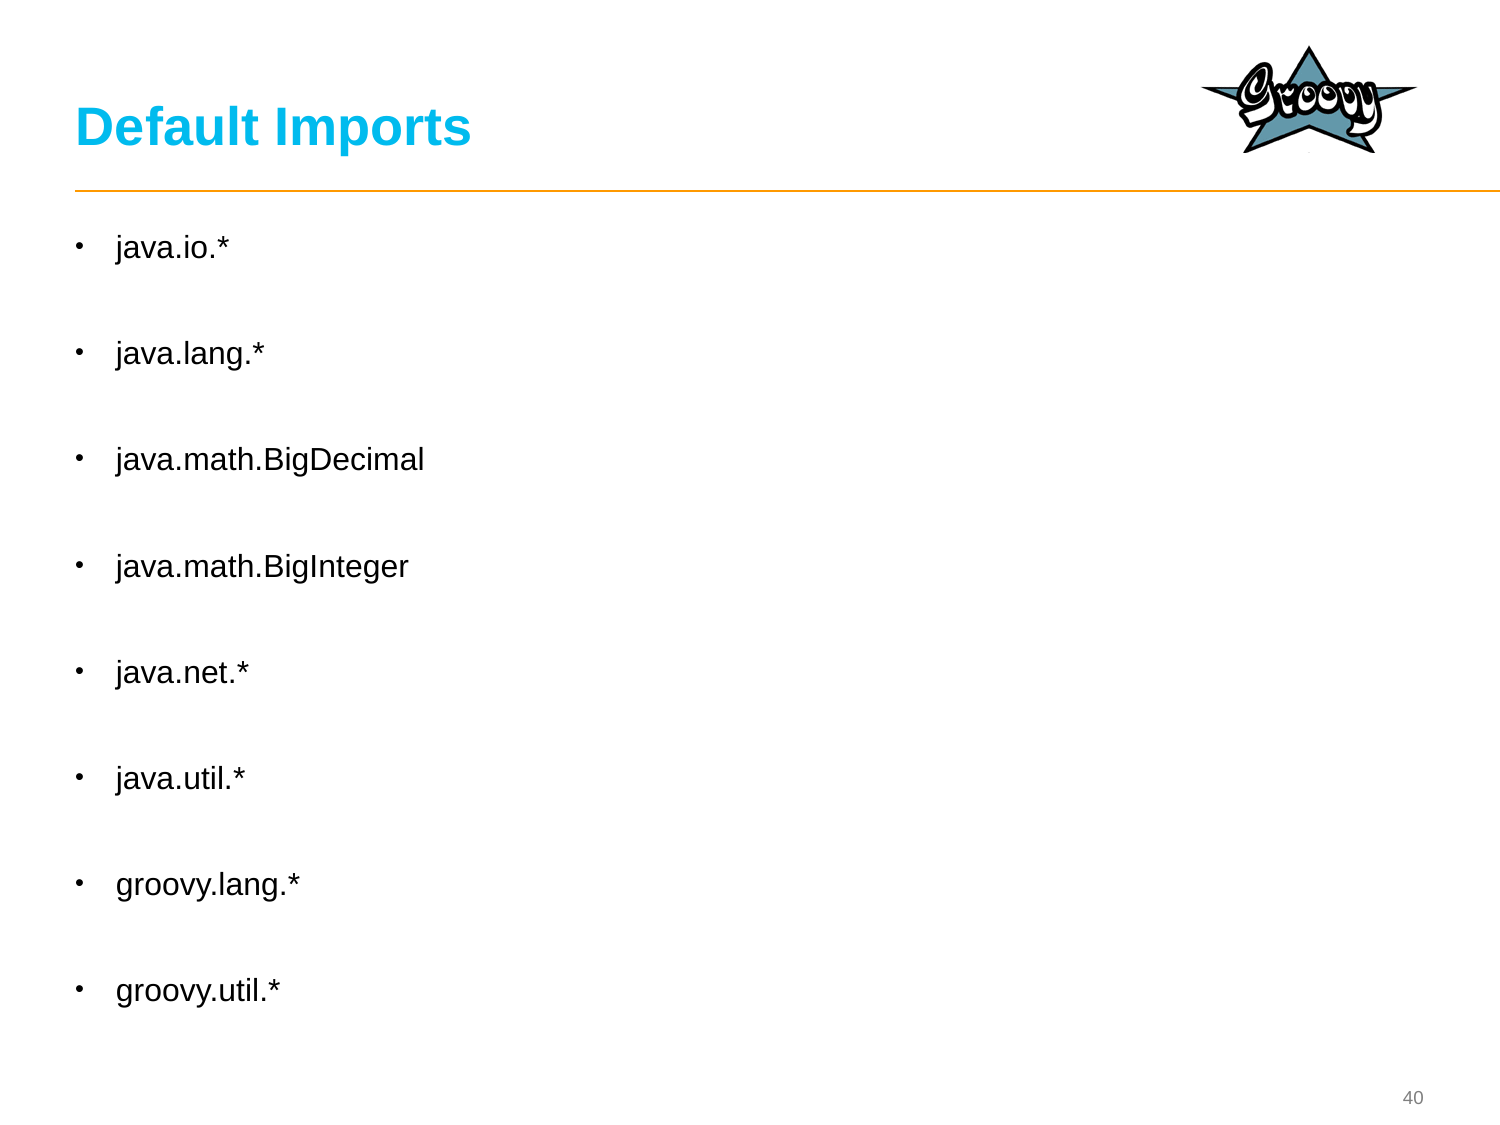

# Default Imports
java.io.*

java.lang.*

java.math.BigDecimal

java.math.BigInteger

java.net.*

java.util.*

groovy.lang.*

groovy.util.*